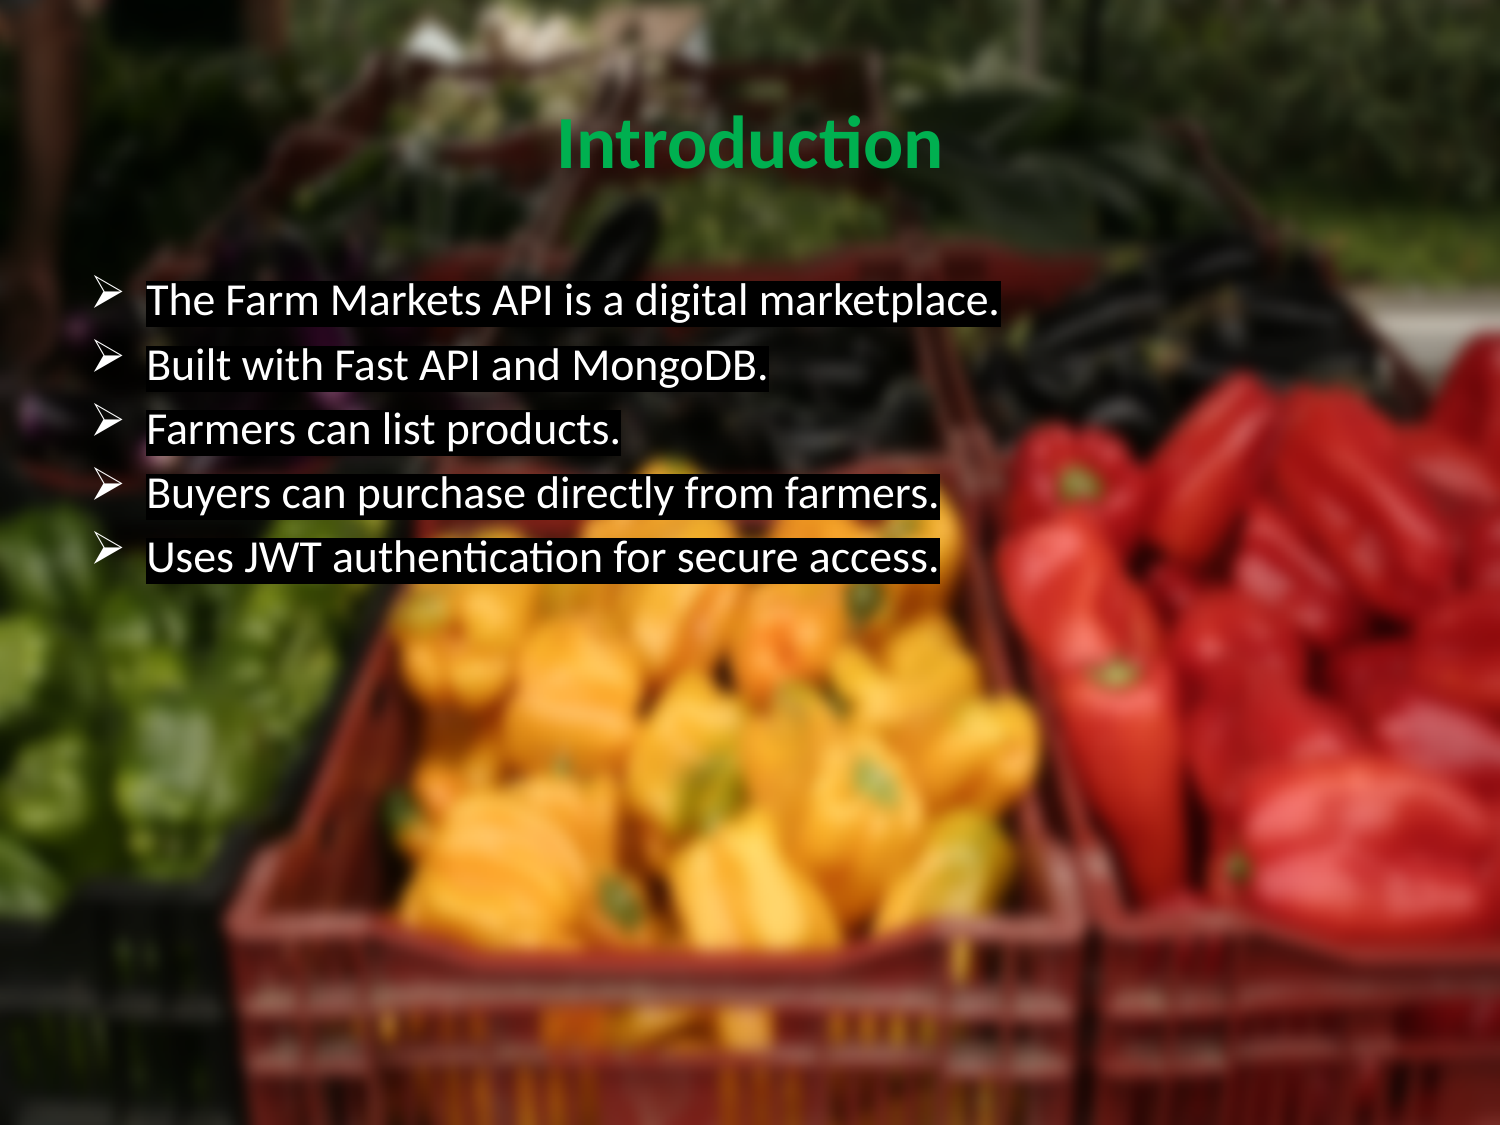

# Introduction
The Farm Markets API is a digital marketplace.
Built with Fast API and MongoDB.
Farmers can list products.
Buyers can purchase directly from farmers.
Uses JWT authentication for secure access.